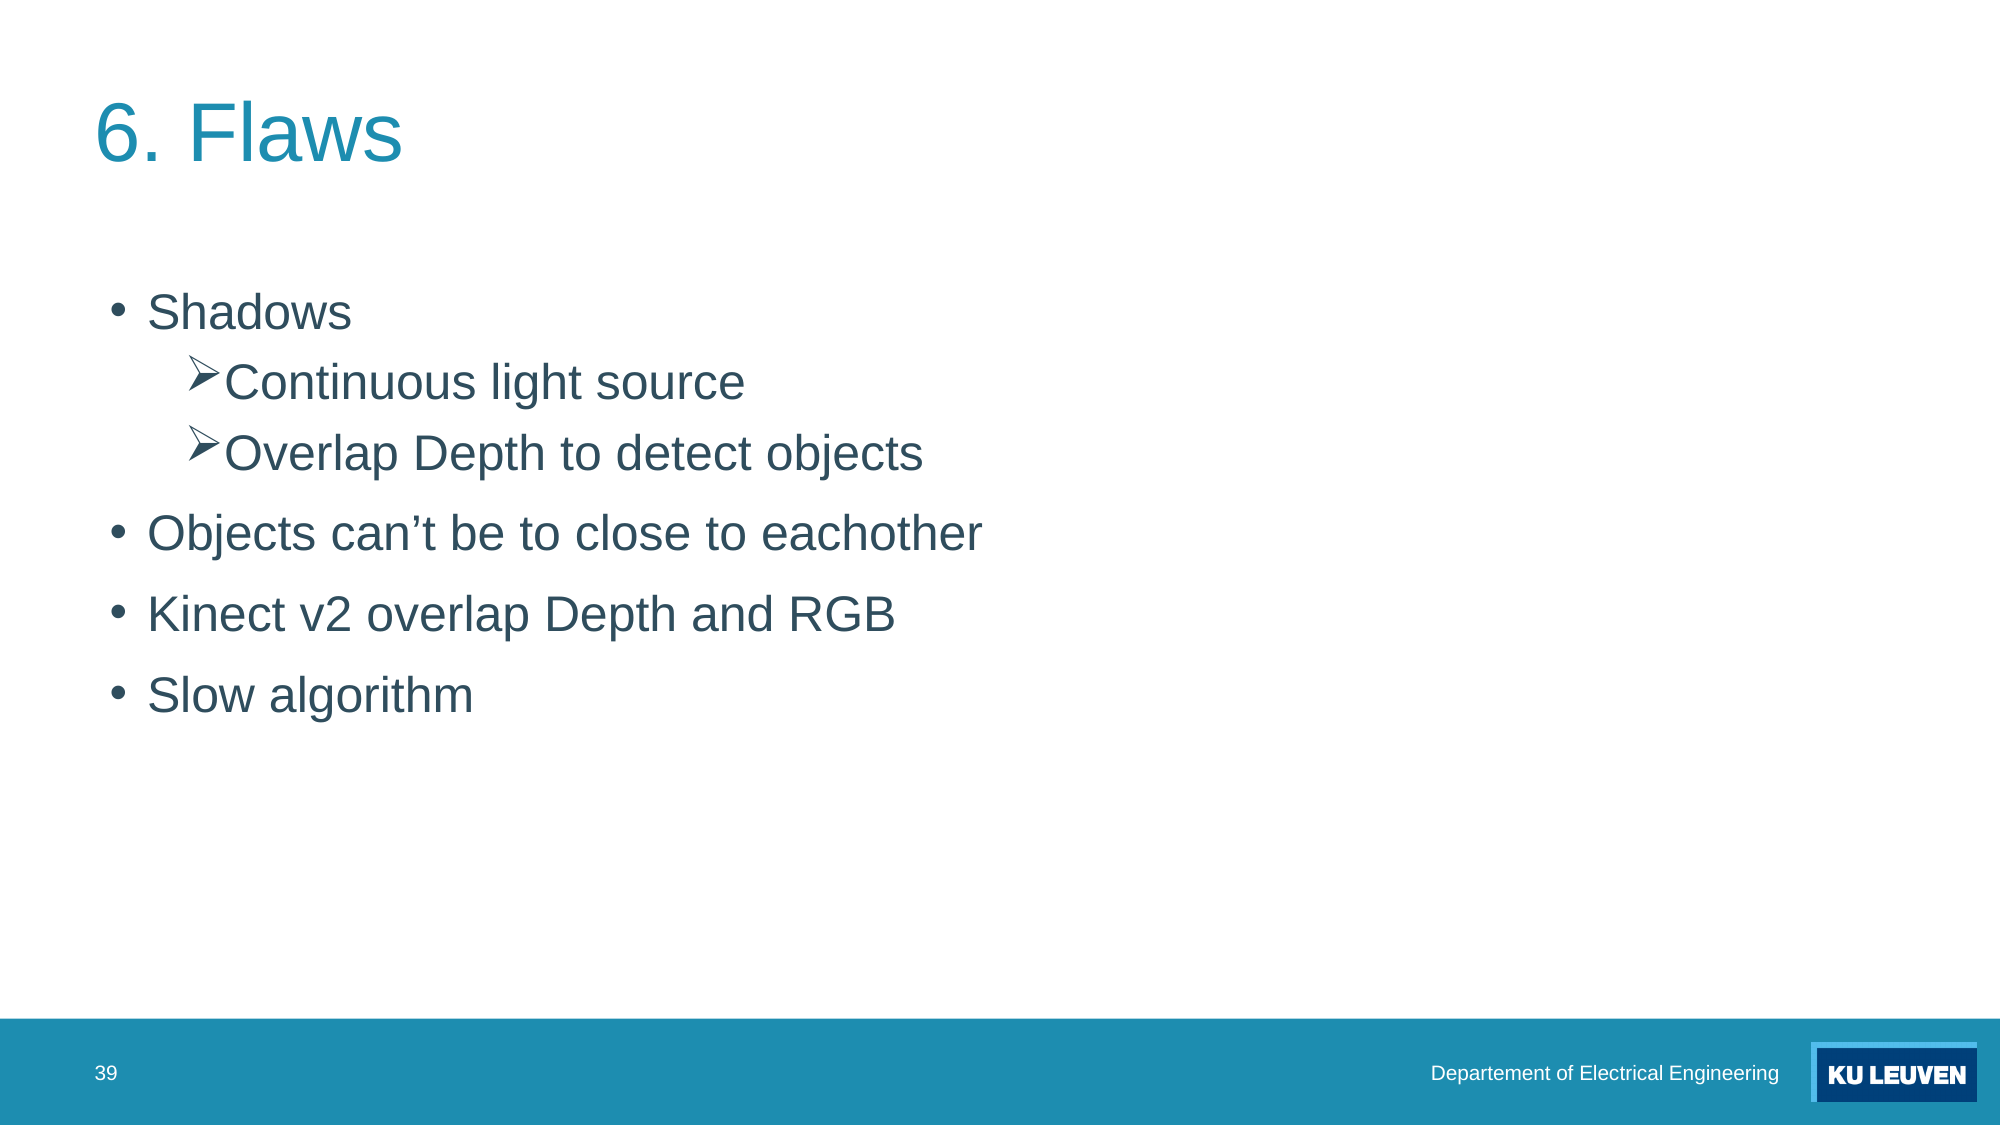

# 6. Flaws
Shadows
Continuous light source
Overlap Depth to detect objects
Objects can’t be to close to eachother
Kinect v2 overlap Depth and RGB
Slow algorithm
39
Departement of Electrical Engineering